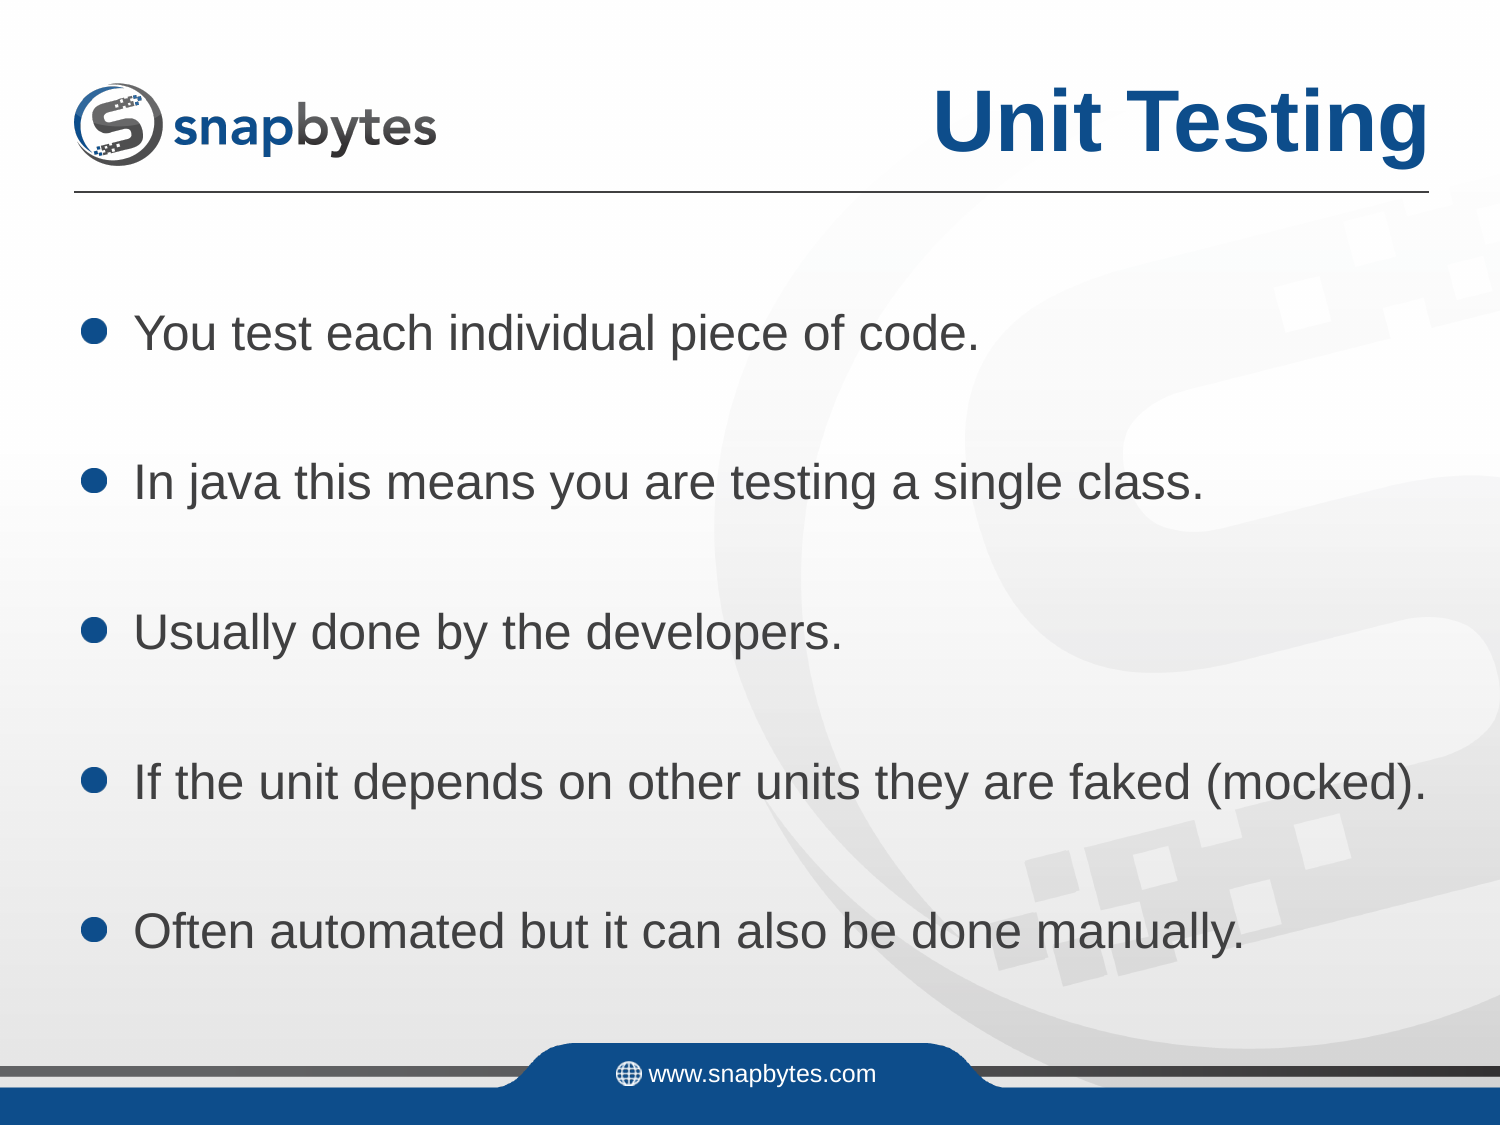

# Unit Testing

 You test each individual piece of code.

 In java this means you are testing a single class.

 Usually done by the developers.

 If the unit depends on other units they are faked (mocked).

 Often automated but it can also be done manually.